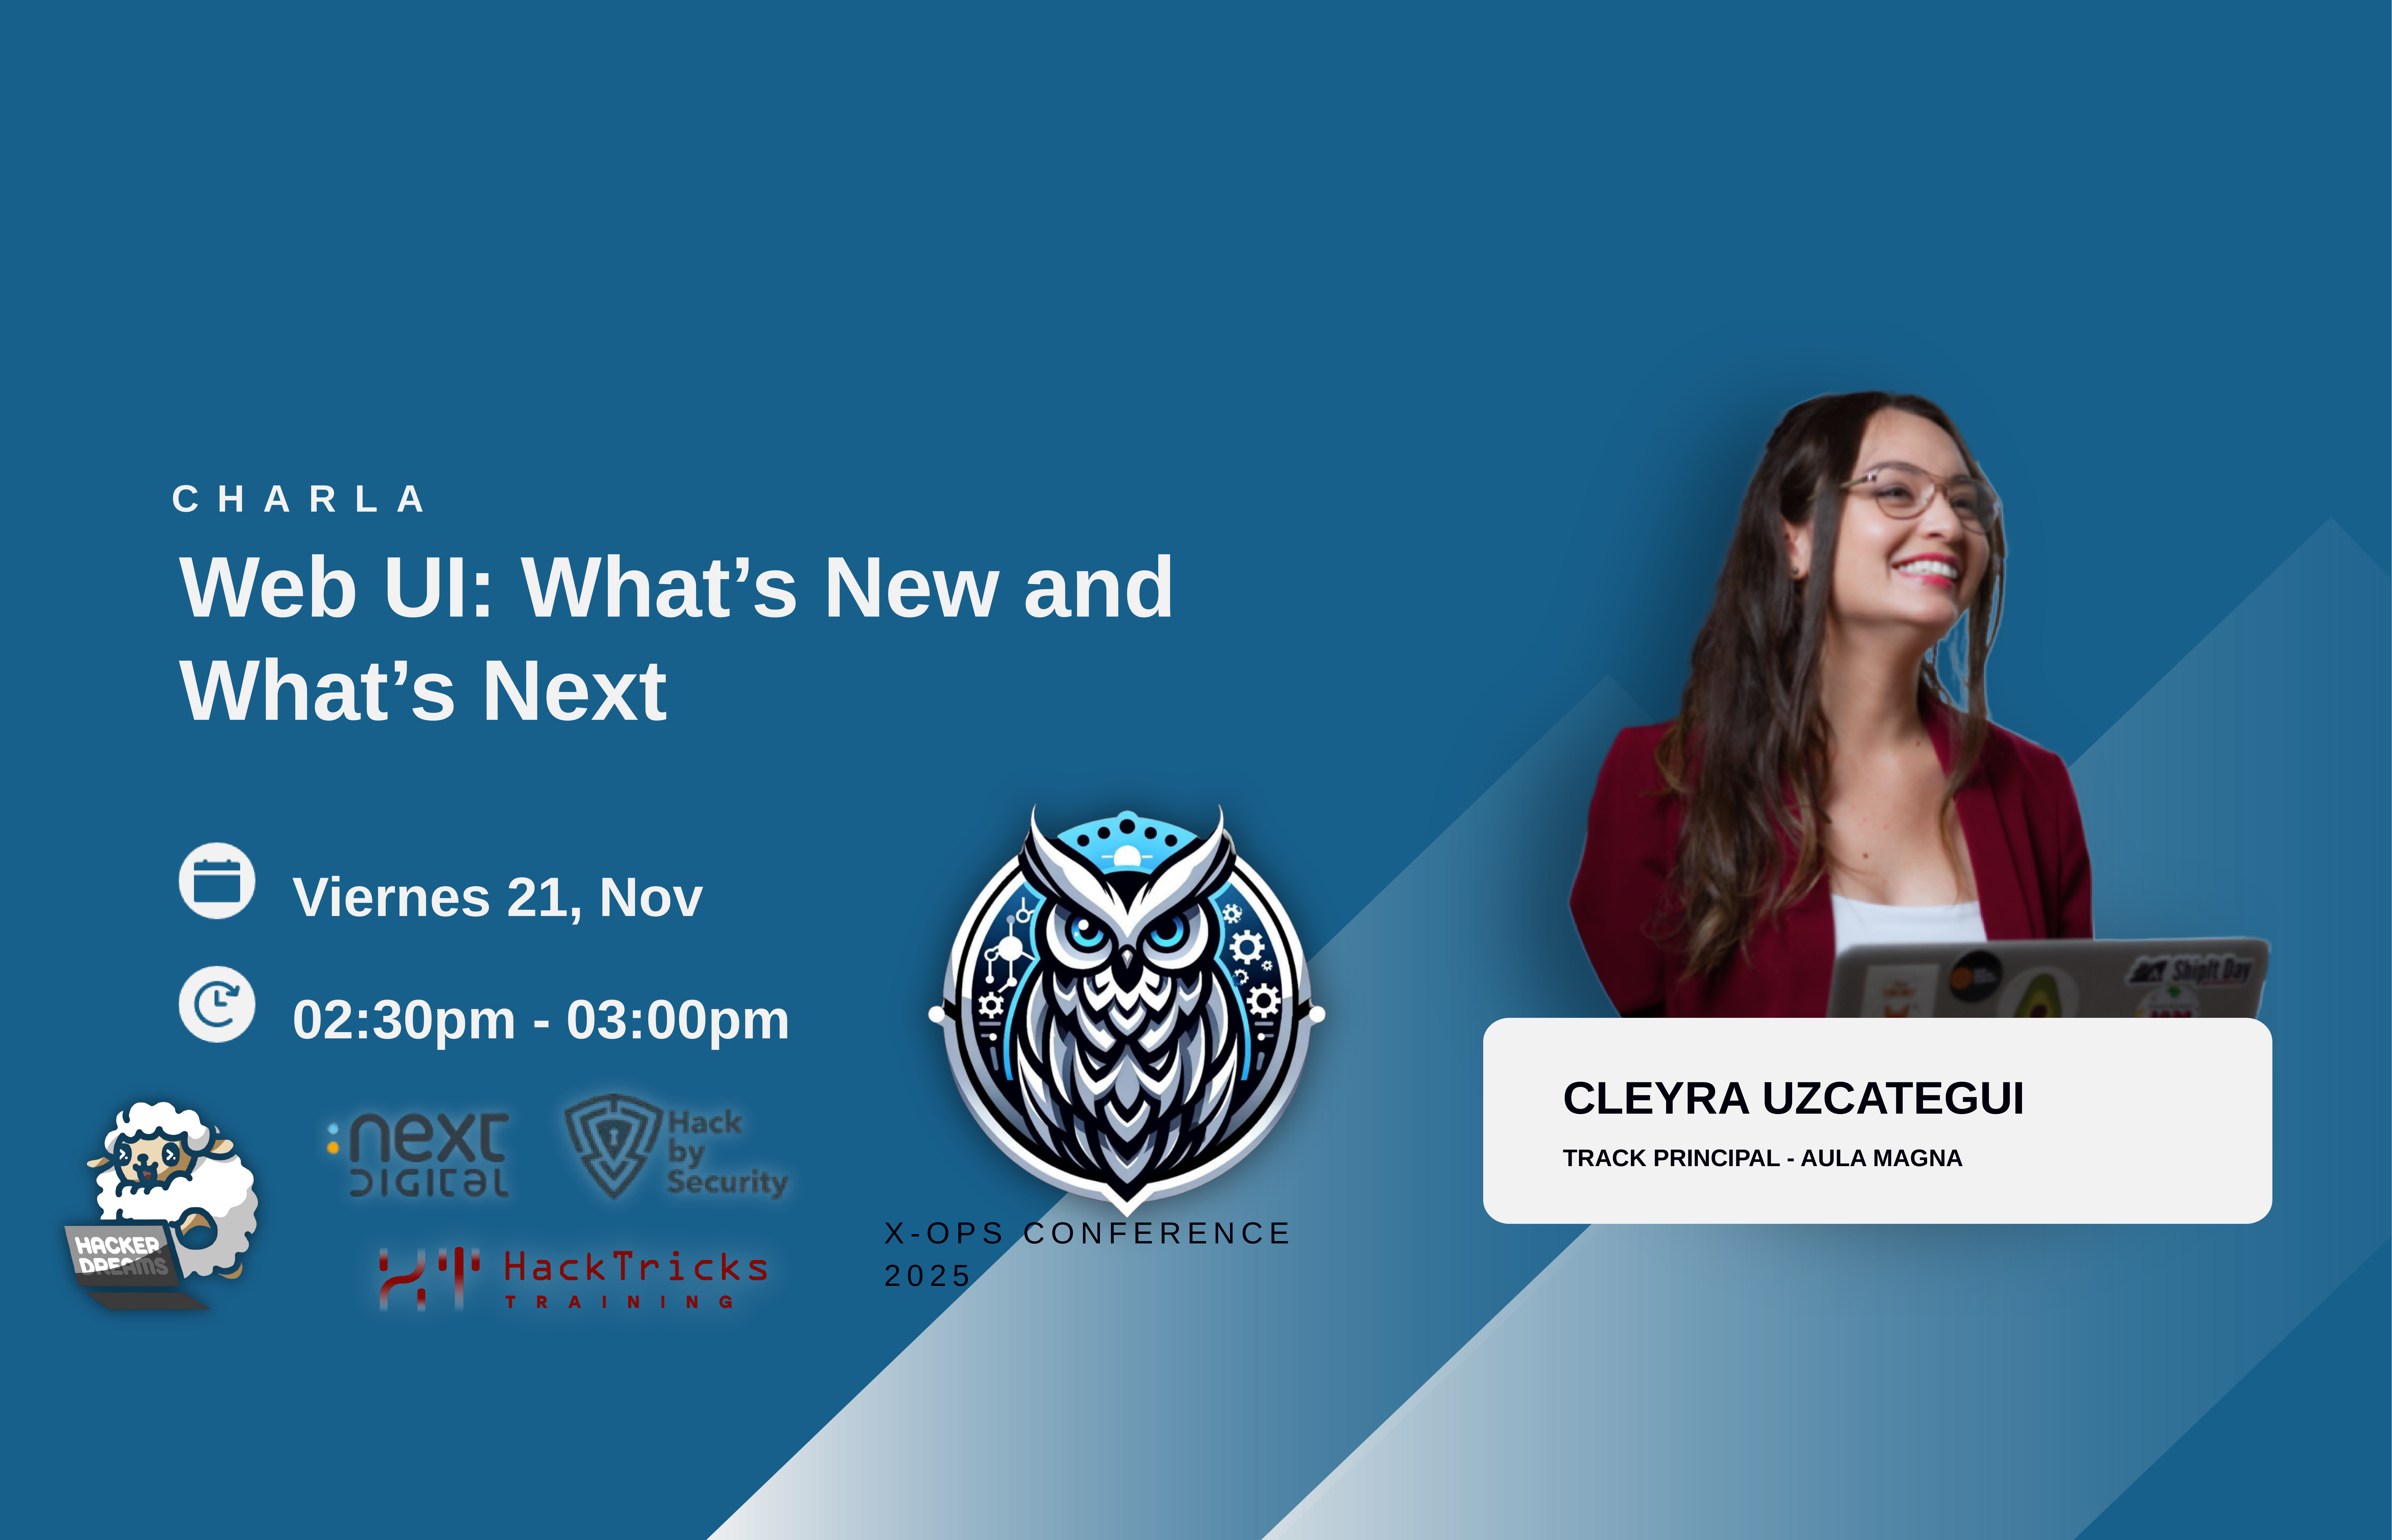

CHARLA
Web UI: What’s New and What’s Next

Viernes 21, Nov

02:30pm - 03:00pm

CLEYRA UZCATEGUI

TRACK PRINCIPAL - AULA MAGNA

X-OPS CONFERENCE 2025